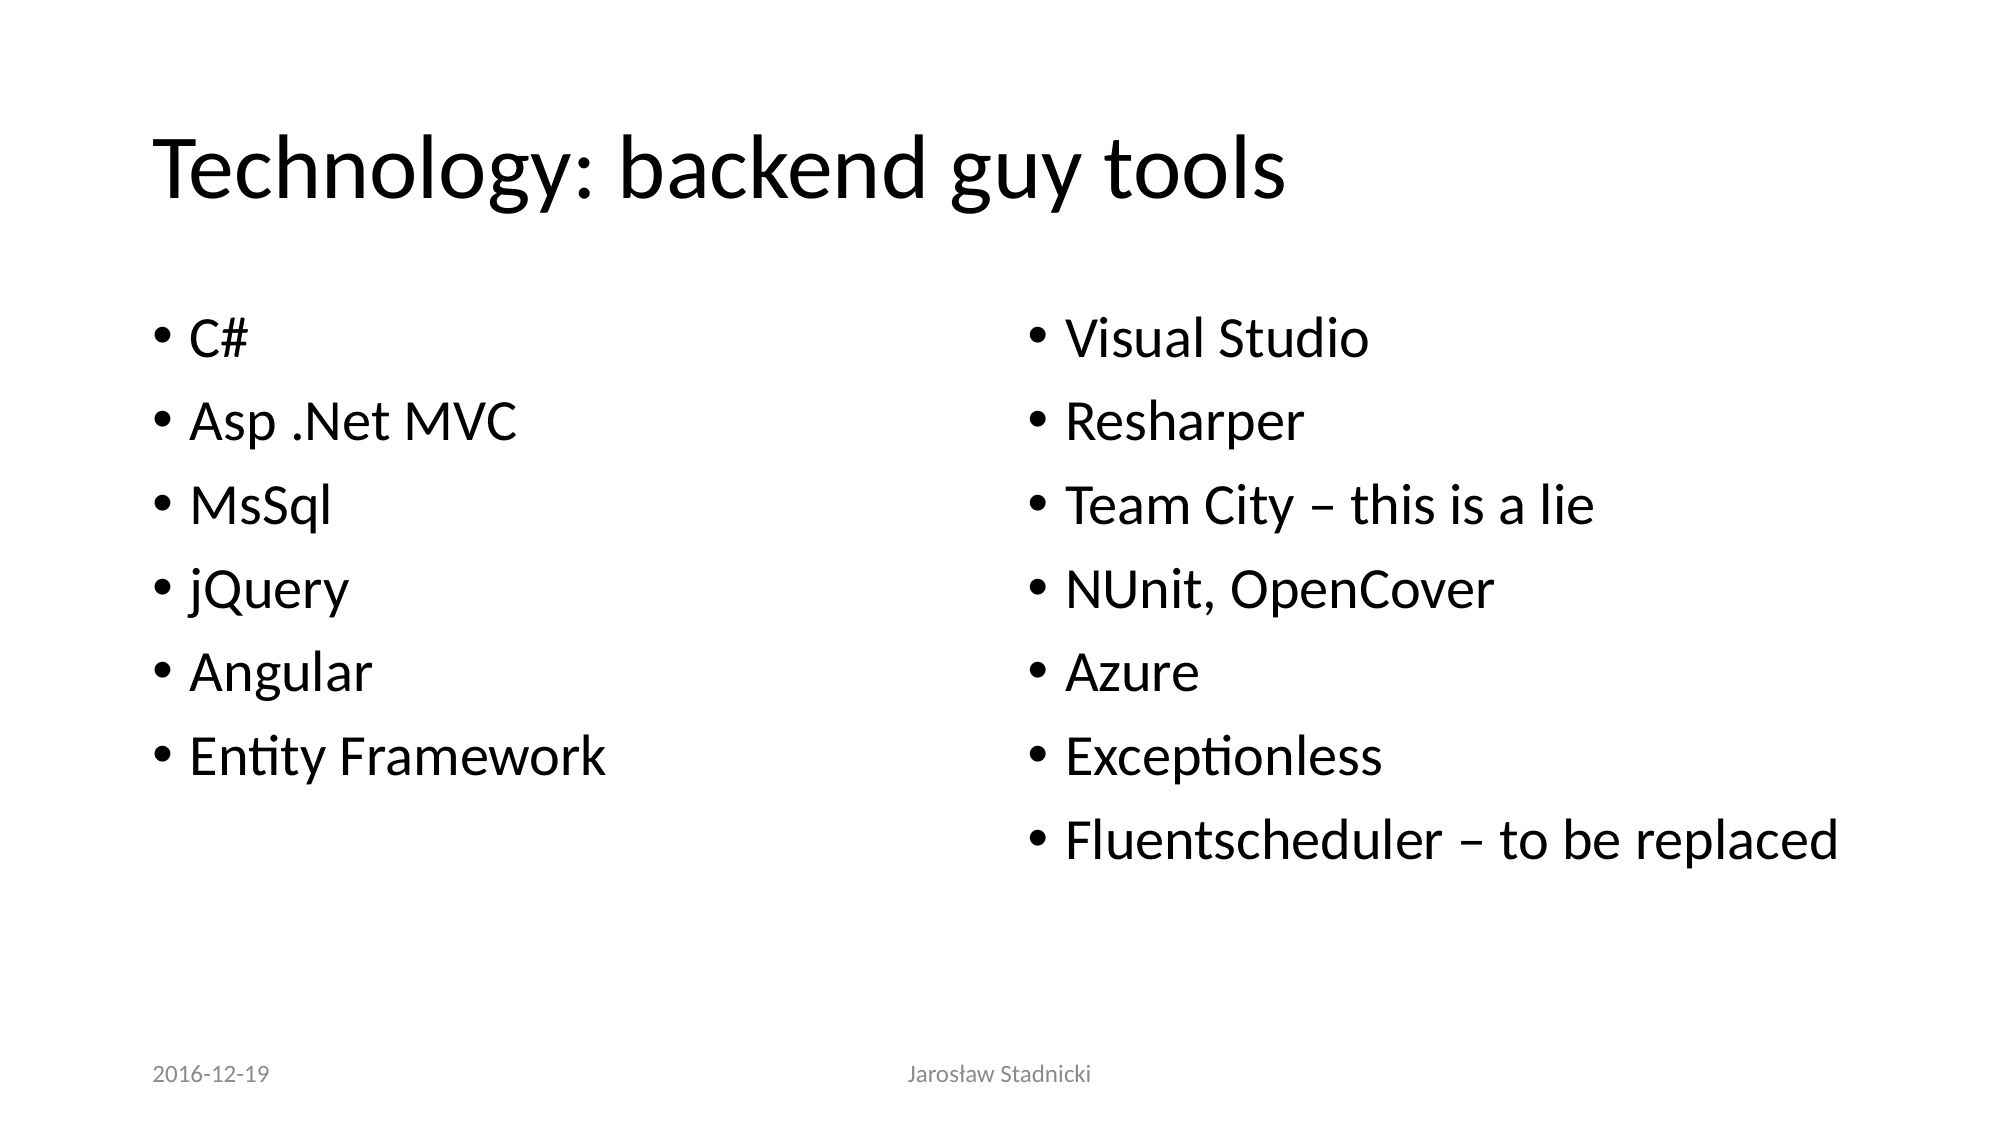

# Technology: backend guy tools
C#
Asp .Net MVC
MsSql
jQuery
Angular
Entity Framework

Visual Studio
Resharper
Team City – this is a lie
NUnit, OpenCover
Azure
Exceptionless
Fluentscheduler – to be replaced

2016-12-19
Jarosław Stadnicki